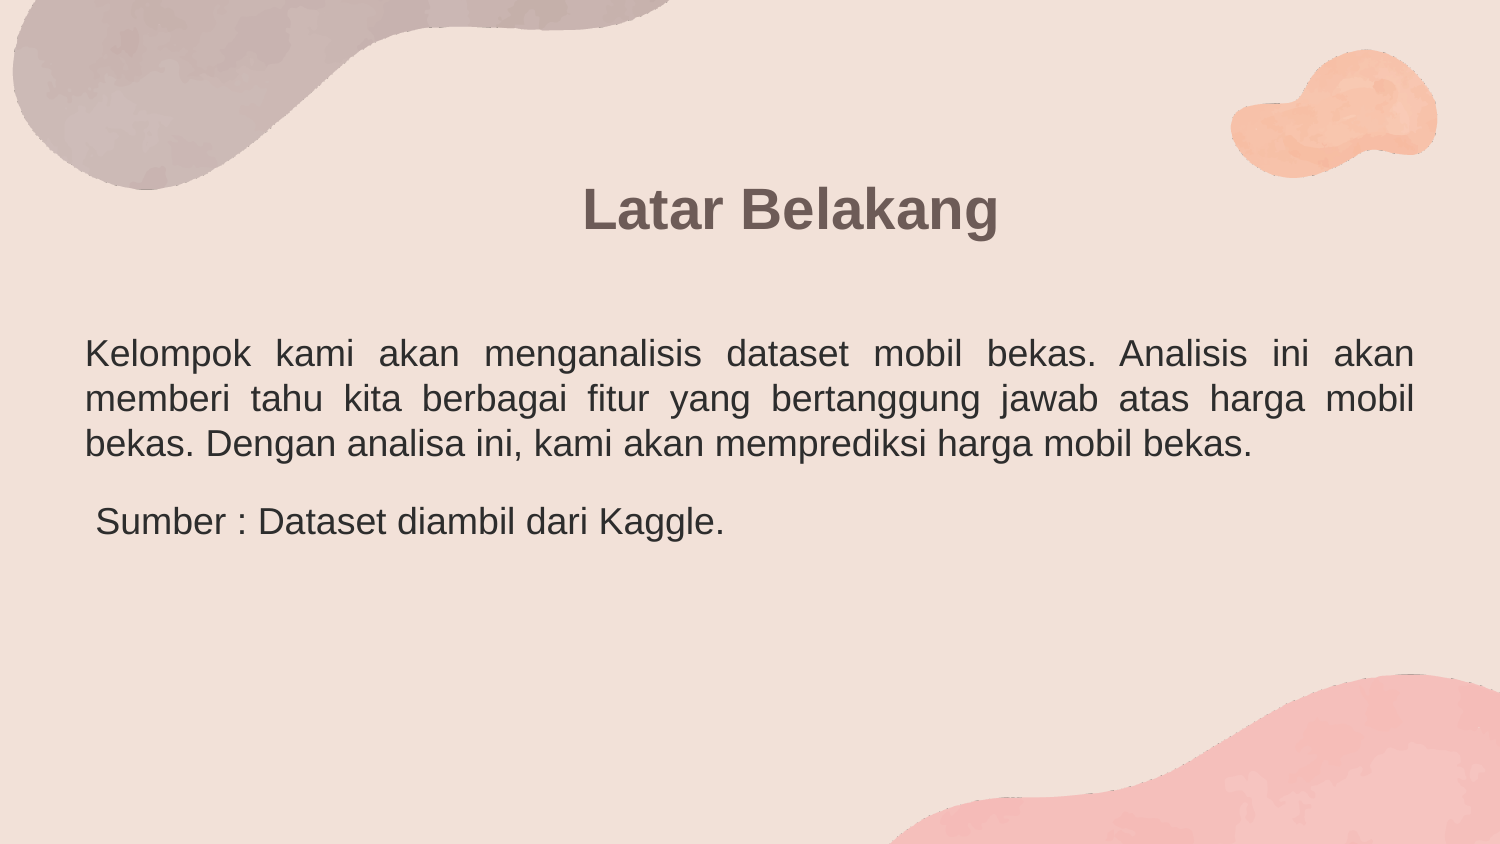

# Latar Belakang
Kelompok kami akan menganalisis dataset mobil bekas. Analisis ini akan memberi tahu kita berbagai fitur yang bertanggung jawab atas harga mobil bekas. Dengan analisa ini, kami akan memprediksi harga mobil bekas.
 Sumber : Dataset diambil dari Kaggle.